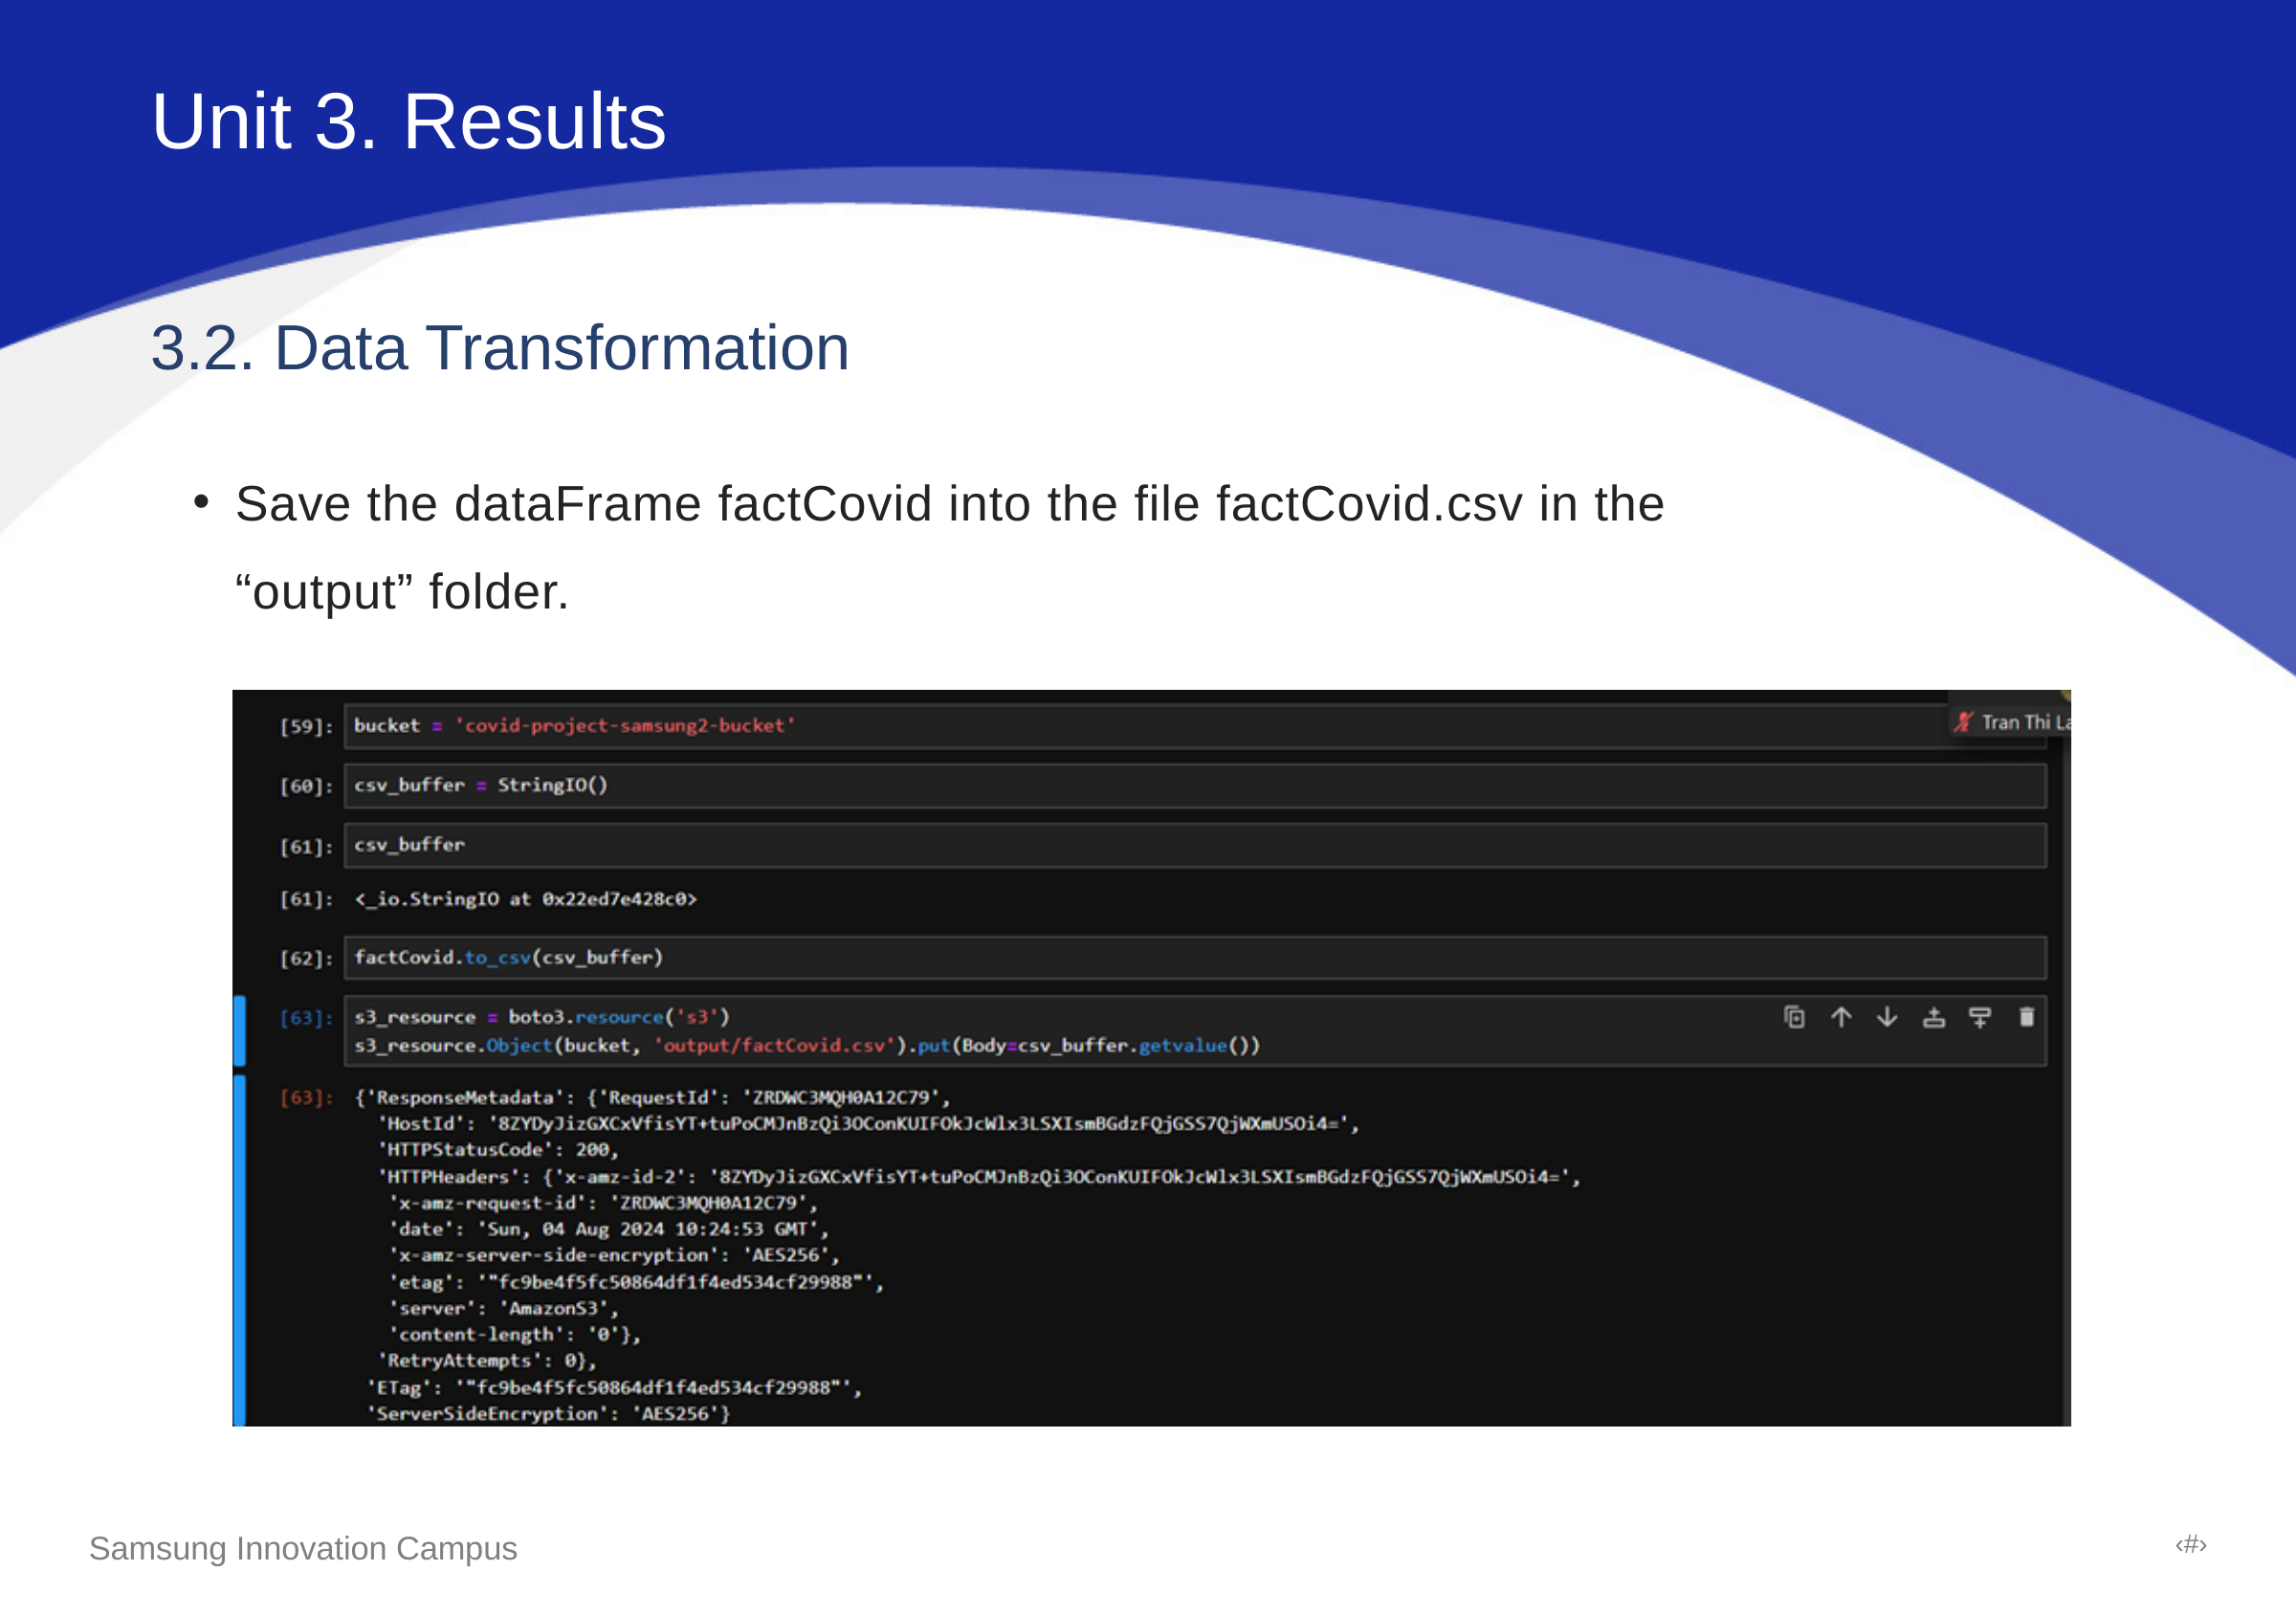

Unit 3. Results
3.2. Data Transformation
Save the dataFrame factCovid into the file factCovid.csv in the “output” folder.

‹#›
Samsung Innovation Campus